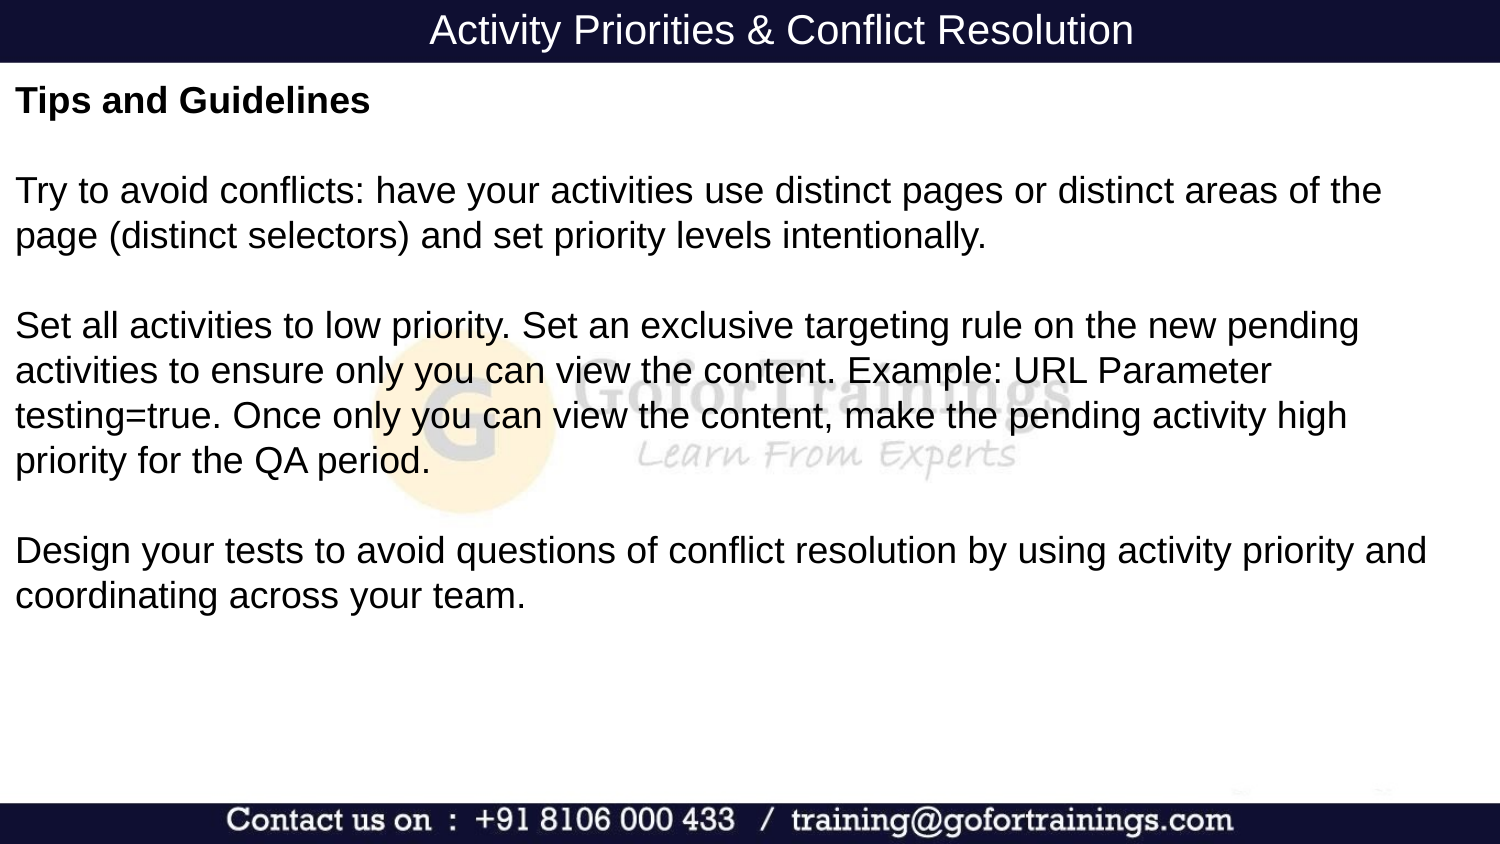

Activity Priorities & Conflict Resolution
Tips and Guidelines

Try to avoid conflicts: have your activities use distinct pages or distinct areas of the page (distinct selectors) and set priority levels intentionally.

Set all activities to low priority. Set an exclusive targeting rule on the new pending activities to ensure only you can view the content. Example: URL Parameter testing=true. Once only you can view the content, make the pending activity high priority for the QA period.

Design your tests to avoid questions of conflict resolution by using activity priority and coordinating across your team.